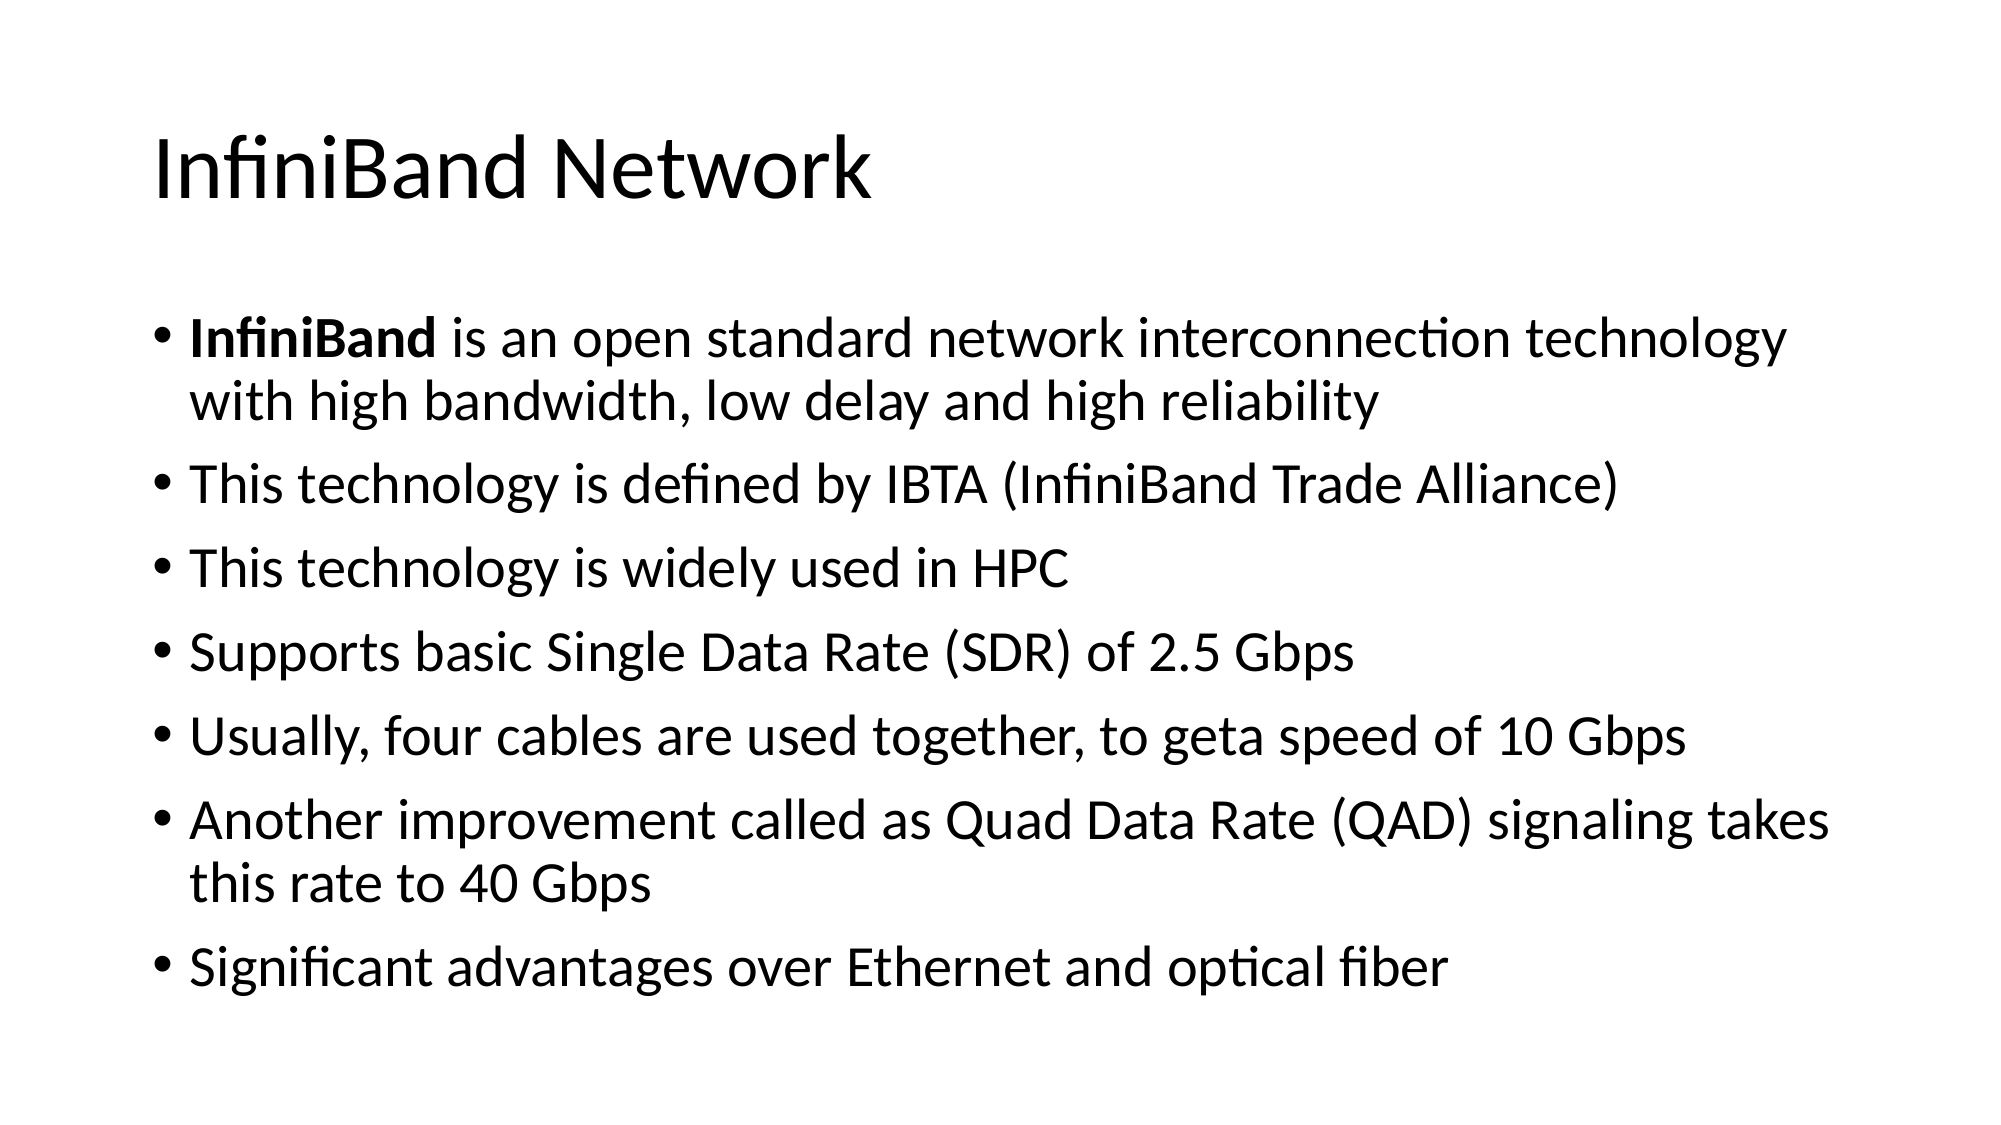

# InfiniBand Network
InfiniBand is an open standard network interconnection technology with high bandwidth, low delay and high reliability
This technology is defined by IBTA (InfiniBand Trade Alliance)
This technology is widely used in HPC
Supports basic Single Data Rate (SDR) of 2.5 Gbps
Usually, four cables are used together, to geta speed of 10 Gbps
Another improvement called as Quad Data Rate (QAD) signaling takes this rate to 40 Gbps
Significant advantages over Ethernet and optical fiber